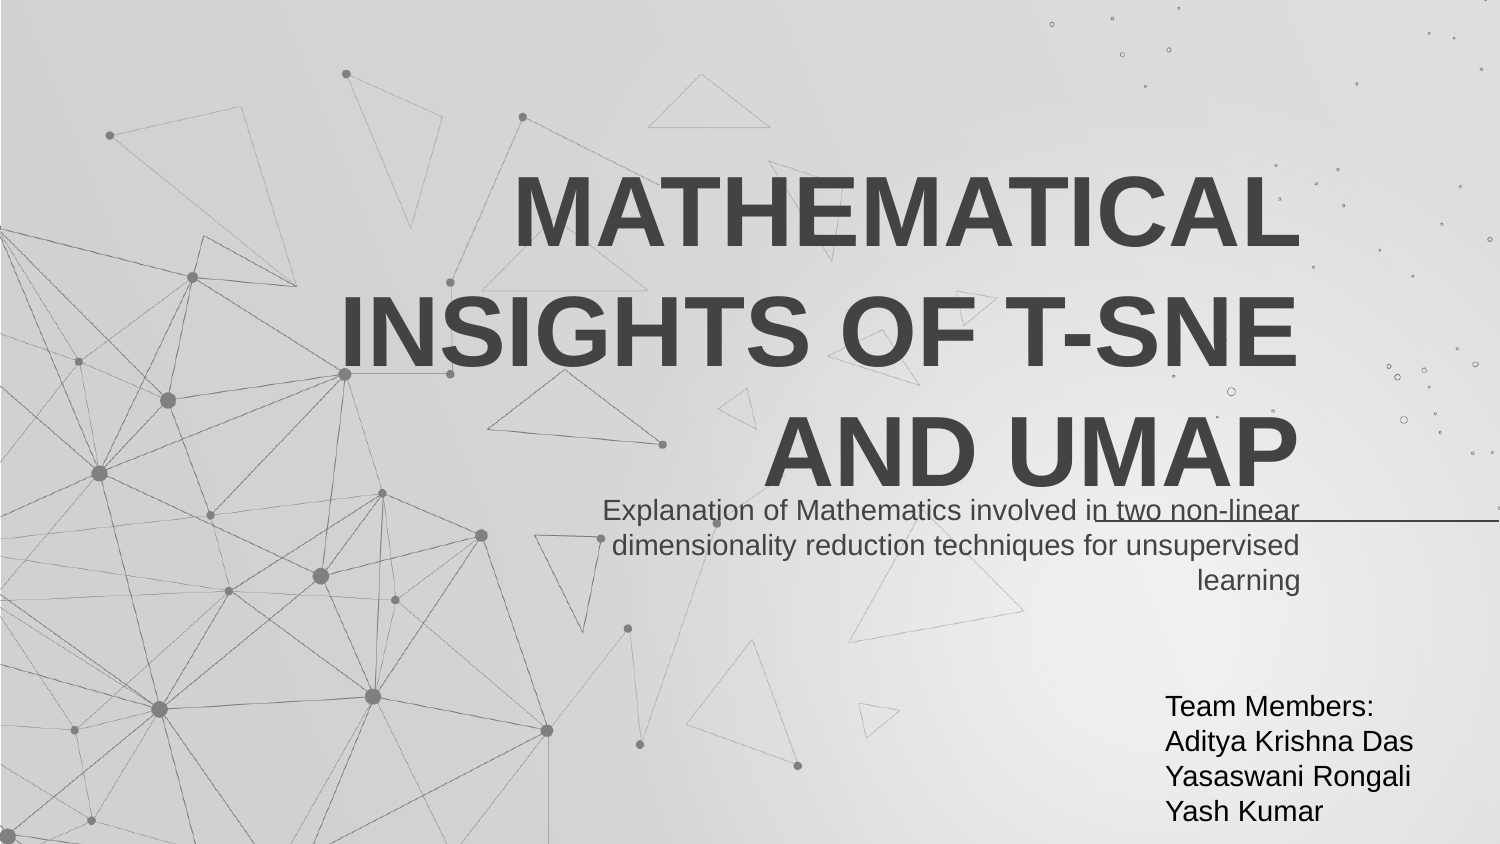

# MATHEMATICAL INSIGHTS OF T-SNE AND UMAP
Explanation of Mathematics involved in two non-linear dimensionality reduction techniques for unsupervised learning
Team Members:
Aditya Krishna Das
Yasaswani Rongali
Yash Kumar